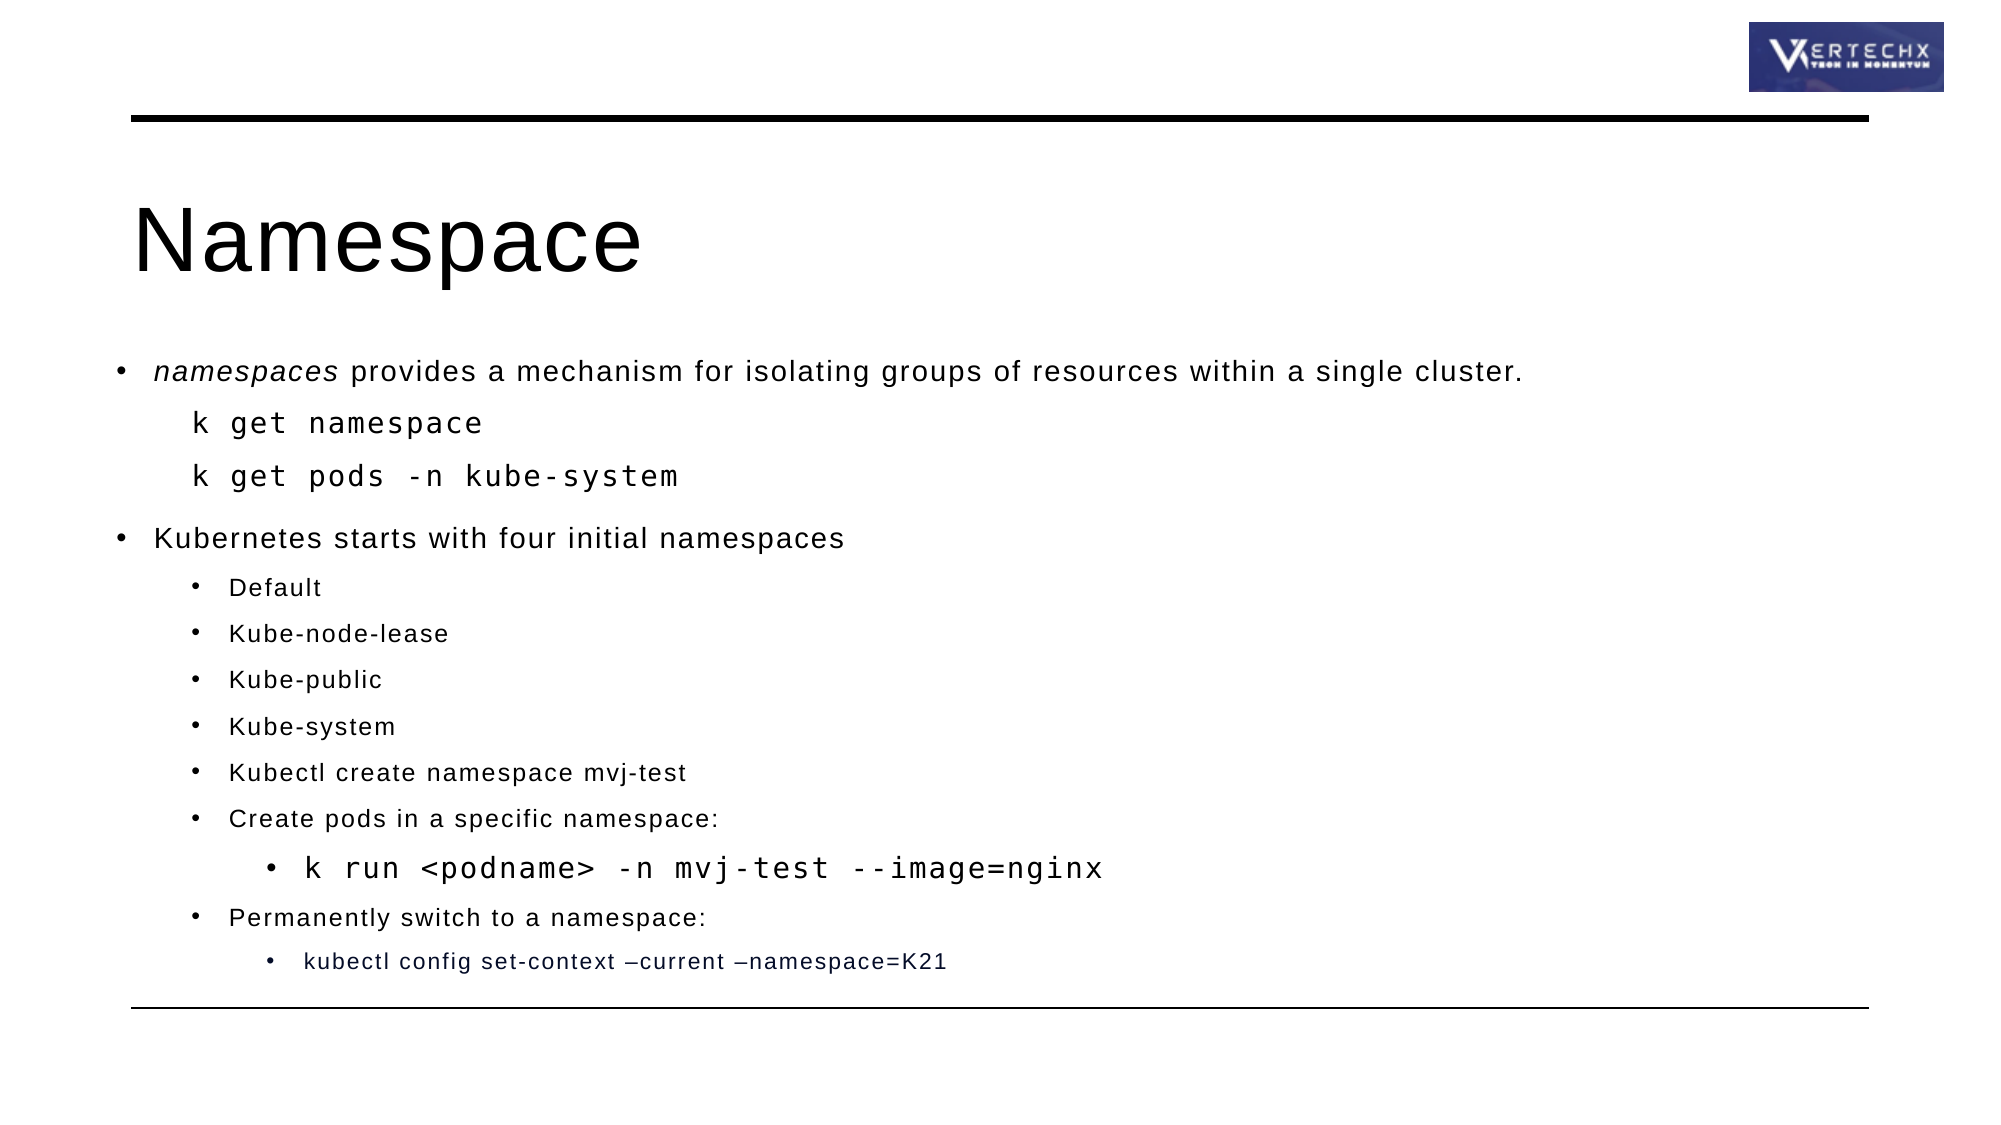

# Namespace
namespaces provides a mechanism for isolating groups of resources within a single cluster.
k get namespace
k get pods -n kube-system
Kubernetes starts with four initial namespaces
Default
Kube-node-lease
Kube-public
Kube-system
Kubectl create namespace mvj-test
Create pods in a specific namespace:
k run <podname> -n mvj-test --image=nginx
Permanently switch to a namespace:
kubectl config set-context –current –namespace=K21